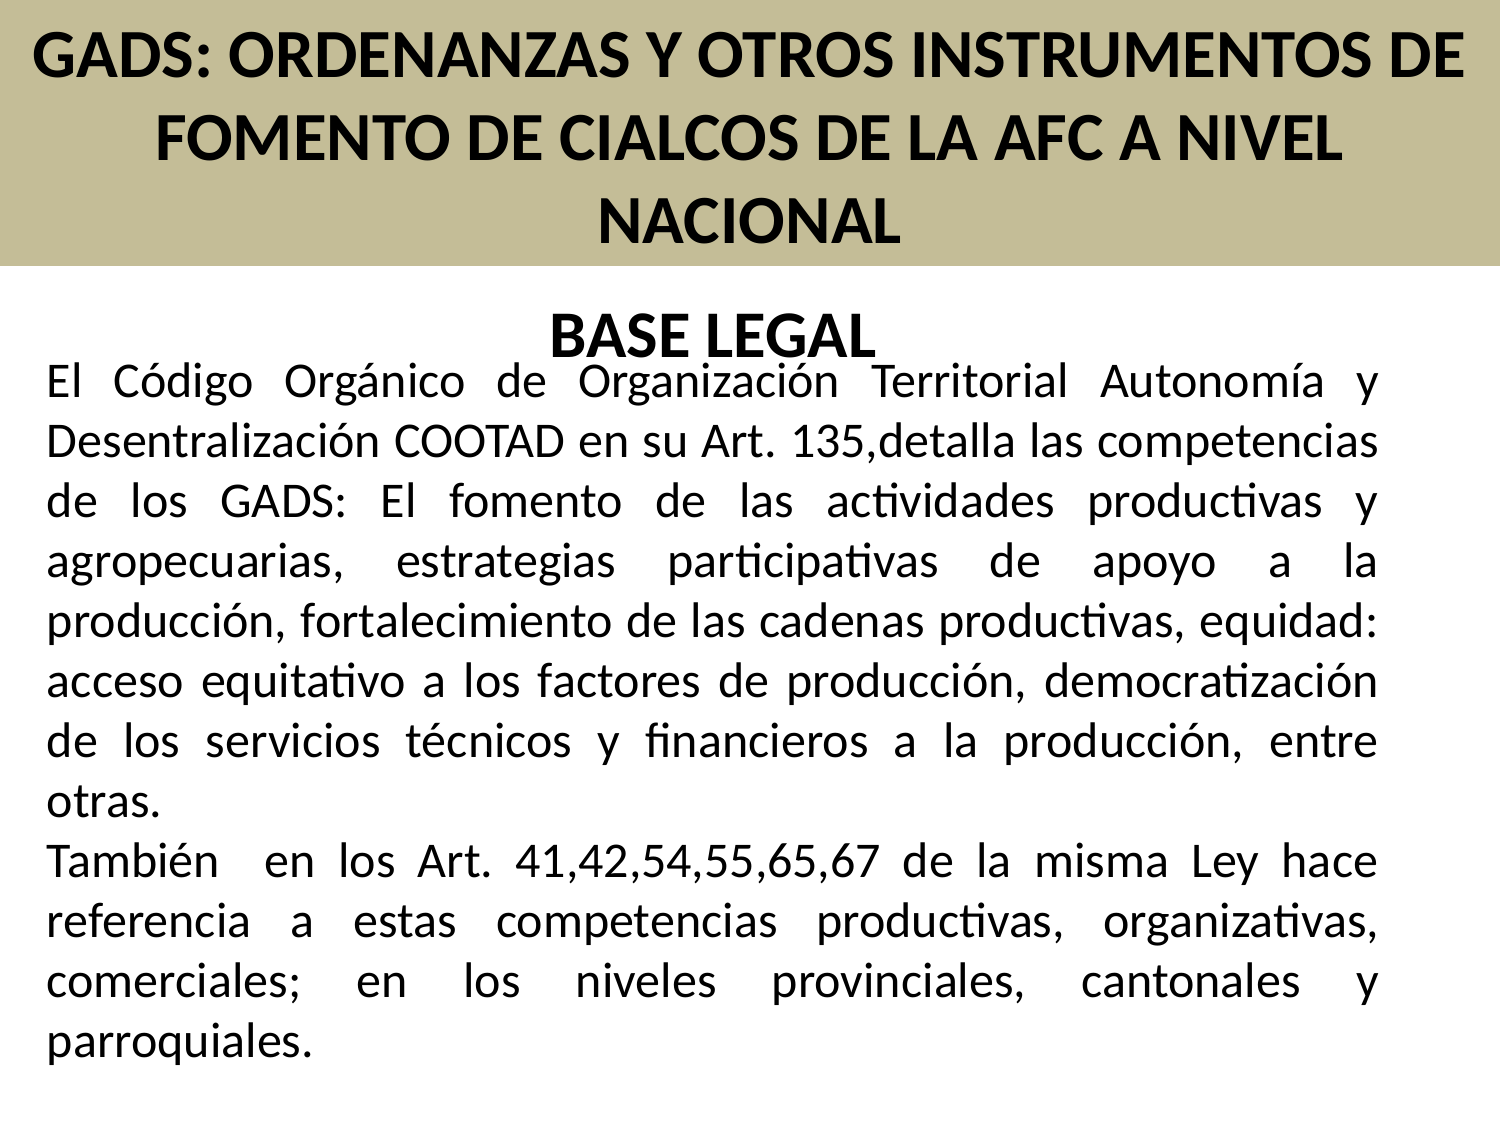

GADS: ORDENANZAS Y OTROS INSTRUMENTOS DE FOMENTO DE CIALCOS DE LA AFC A NIVEL NACIONAL
BASE LEGAL

El Código Orgánico de Organización Territorial Autonomía y Desentralización COOTAD en su Art. 135,detalla las competencias de los GADS: El fomento de las actividades productivas y agropecuarias, estrategias participativas de apoyo a la producción, fortalecimiento de las cadenas productivas, equidad: acceso equitativo a los factores de producción, democratización de los servicios técnicos y ﬁnancieros a la producción, entre otras.
También  en los Art. 41,42,54,55,65,67 de la misma Ley hace referencia a estas competencias productivas, organizativas, comerciales; en los niveles provinciales, cantonales y parroquiales.